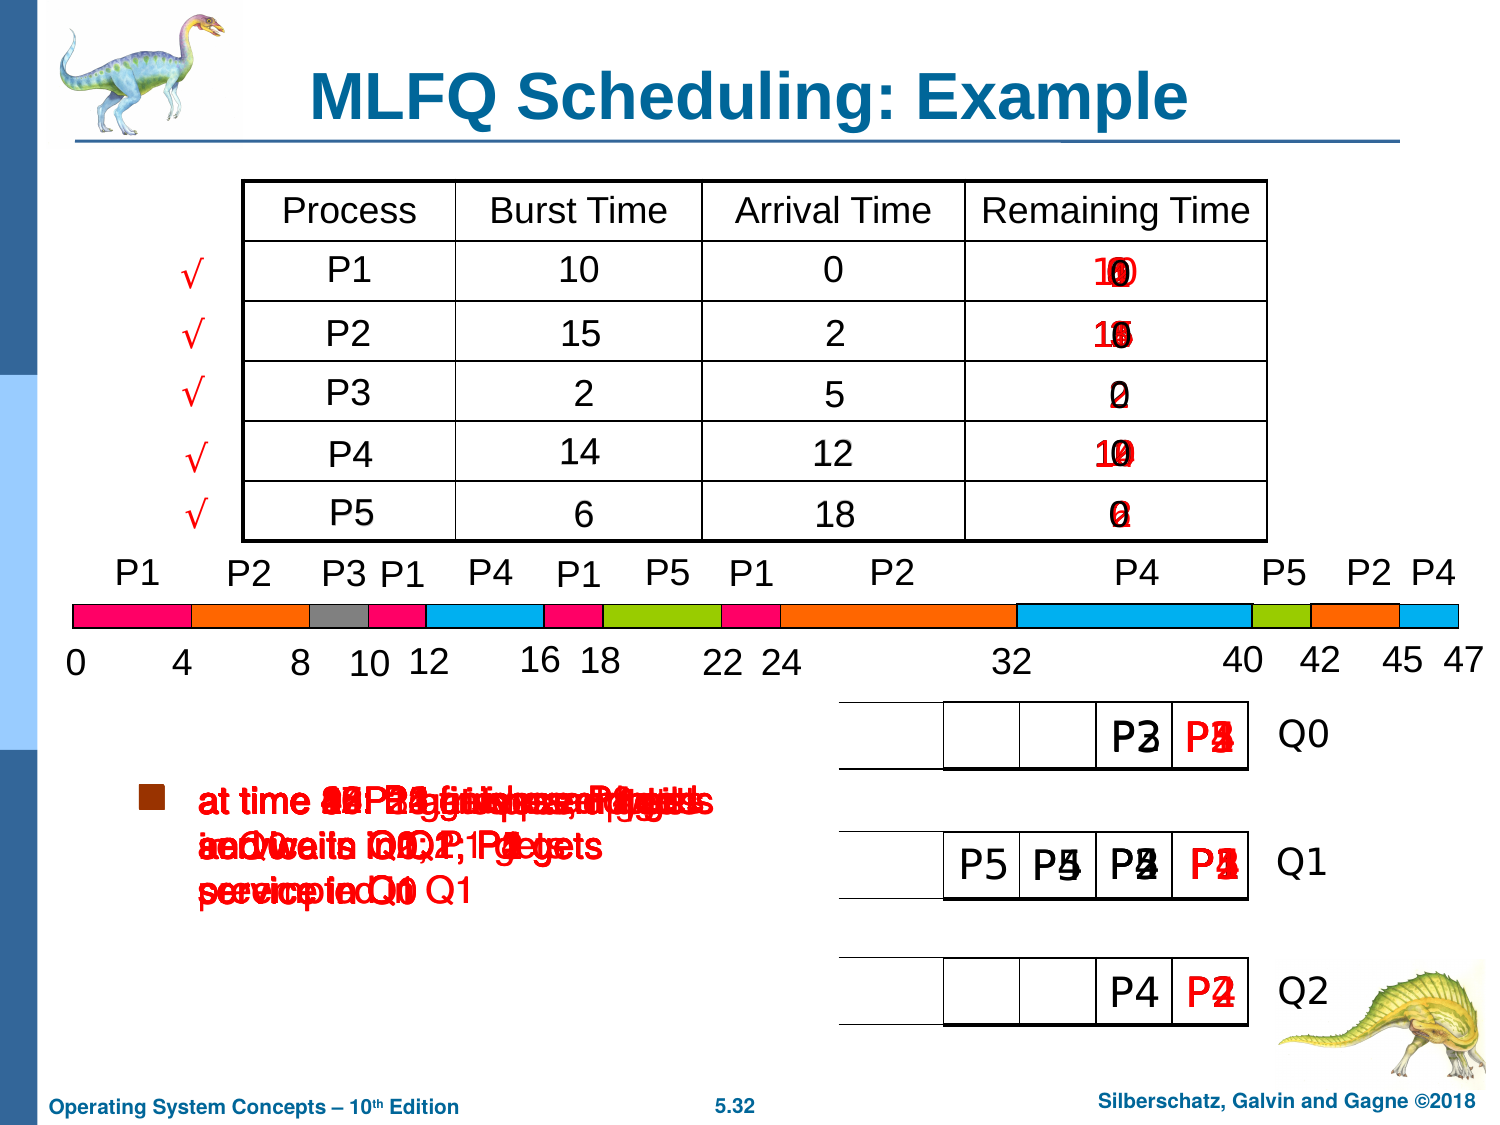

# MLFQ Scheduling: Example
| Process | Burst Time | Arrival Time | Remaining Time |
| --- | --- | --- | --- |
| P1 | 10 | 0 |  |
|  |  |  |  |
|  |  |  |  |
|  |  |  |  |
|  |  |  |  |
6
10
6
8
0
2
2
4
4
√
2
P2
P2
15
15
2
3
15
15
14
3
11
11
0
√
P3
P3
√
2
2
5
5
2
2
0
14
14
12
12
10
10
0
2
2
P4
14
P4
√
P5
P5
6
18
6
18
0
2
6
2
√
P4
P2

45
P2

32
P1

0
4
P4

16
P5

22
P5

42
P4

47
P2

8
P1
P3

10
P1
12
P1

40

18
24
|  |  |  |  |
| --- | --- | --- | --- |
P2
Q0
P3
P2
P1
P3
P5
P4
at time 47: P4 finishes

at time 22: P5 gets preempted and waits in Q1; P1 gets service in Q1

at time 32: P2 gets preempted and waits in Q2; P4 gets service in Q1

at time 45: P2 finishes; P4 gets service in Q2

at time 40: P4 gets preempted and waits in Q2; P5 gets service in Q1

at time 16: P4 gets preempted and waits in Q1; P1 gets service in Q1

at time 42: P5 finishes; P2 gets service in Q2

at time 24: P1 finishes; P2 gets service in Q1
at time 18: P5 arrives and gets service in Q0; P1 gets preempted in Q1

at time 12: P4 arrives and gets service in Q0; P1 gets preempted in Q1

at time 10: P3 finishes; P1 gets service in Q1

at time 8: P2 gets preempted and waits in Q1; P3 gets service in Q0

at time 2: P2 arrives and waits in Q0

at time 4: P1 gets preempted and waits in Q1; P2 gets service in Q0

at time 0: P1 arrives and gets service in Q0

at time 5: P3 arrives and waits in Q0

P2
P1
P1
P5
P5
P1
P1
P2
P1
P5
P4
P4
P1
Q1
P4
|  |  |  |  |
| --- | --- | --- | --- |
P5
|  |  |  |  |
| --- | --- | --- | --- |
P4
P4
P2
P2
Q2